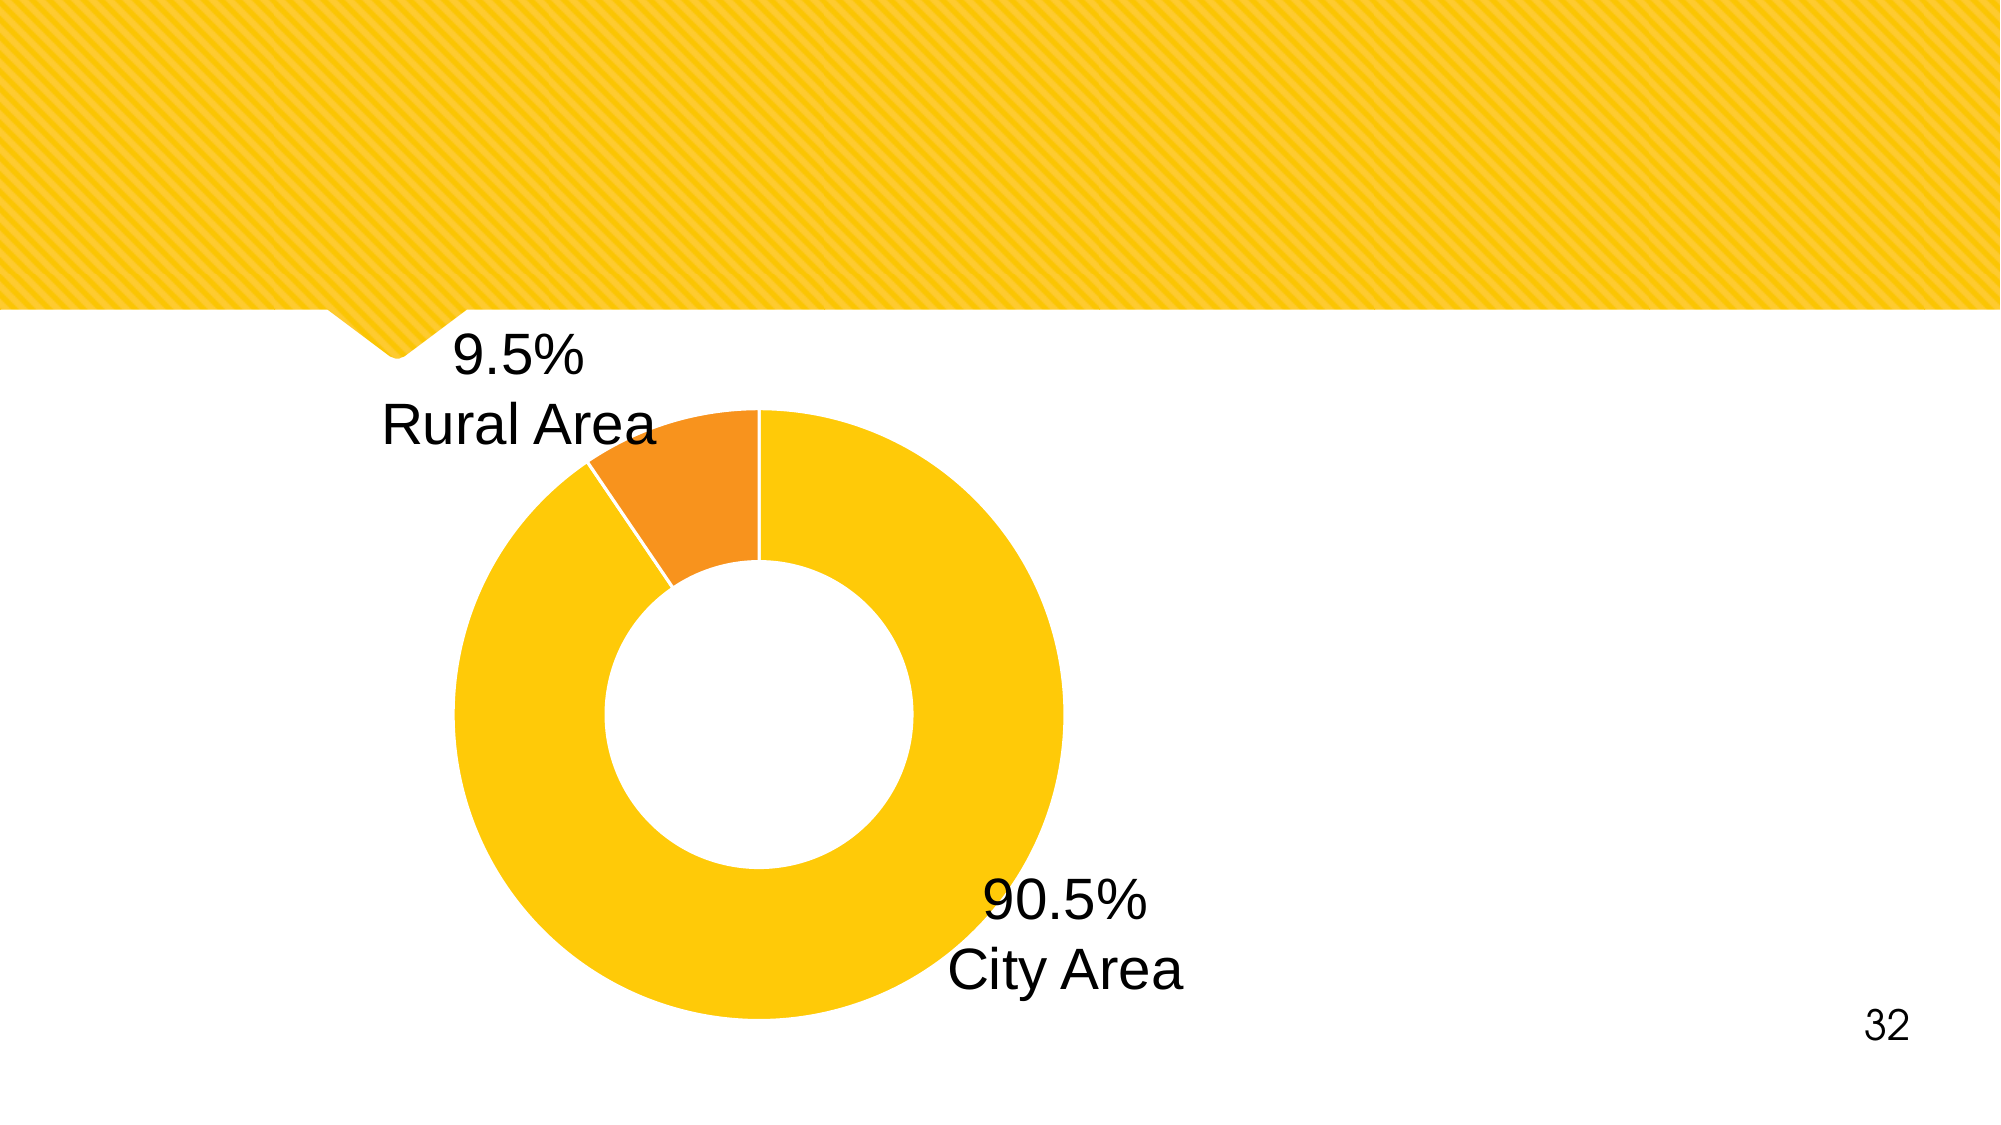

#
9.5%
Rural Area

### Chart

| Category |  |
|---|---|
90.5%
City Area
32